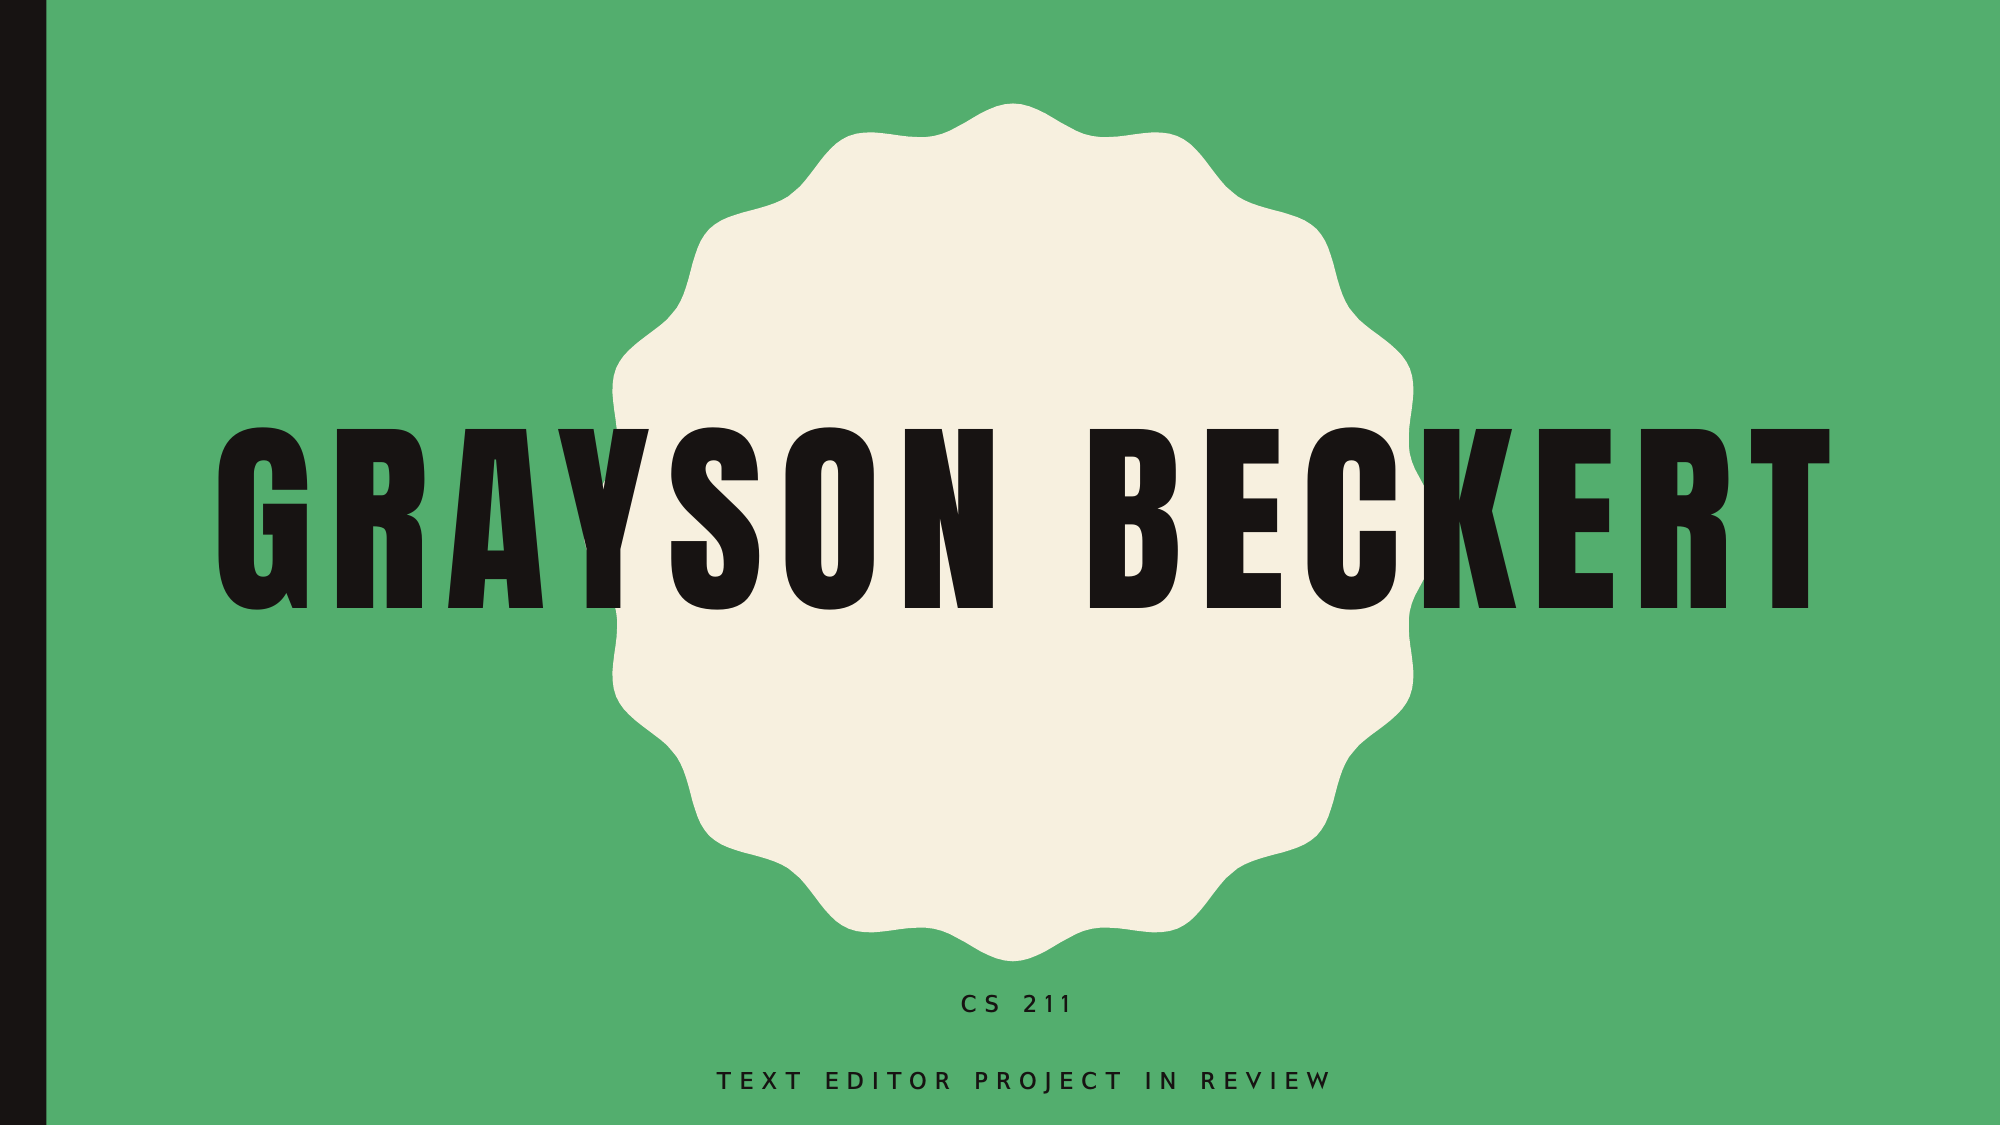

# Grayson Beckert
CS 211

Text Editor Project in Review